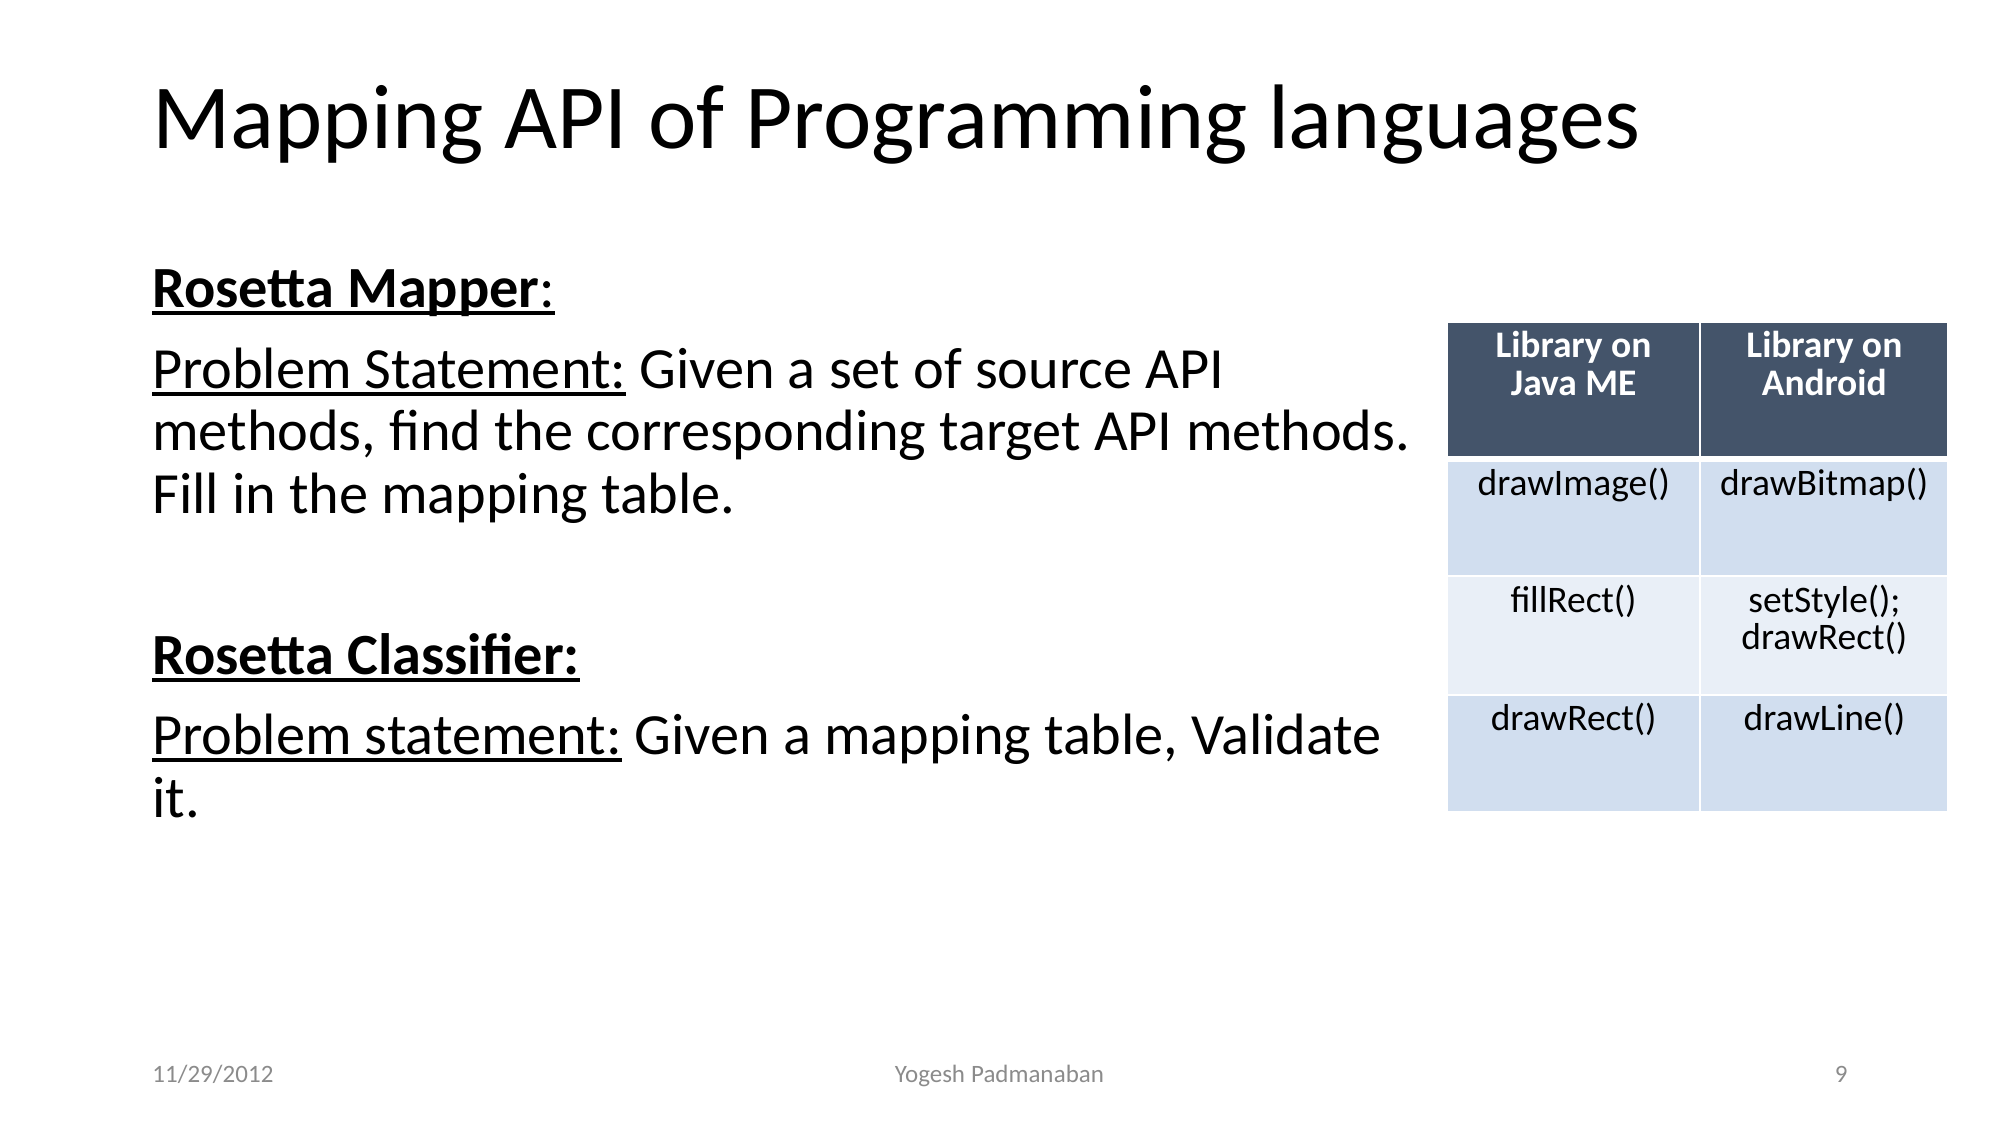

# Mapping API of Programming languages
Rosetta Mapper:
Problem Statement: Given a set of source API methods, find the corresponding target API methods. Fill in the mapping table.

Rosetta Classifier:
Problem statement: Given a mapping table, Validate it.
| Library on Java ME | Library on Android |
| --- | --- |
| drawImage() | drawBitmap() |
| fillRect() | setStyle(); drawRect() |
| drawRect() | drawLine() |
11/29/2012
Yogesh Padmanaban
9